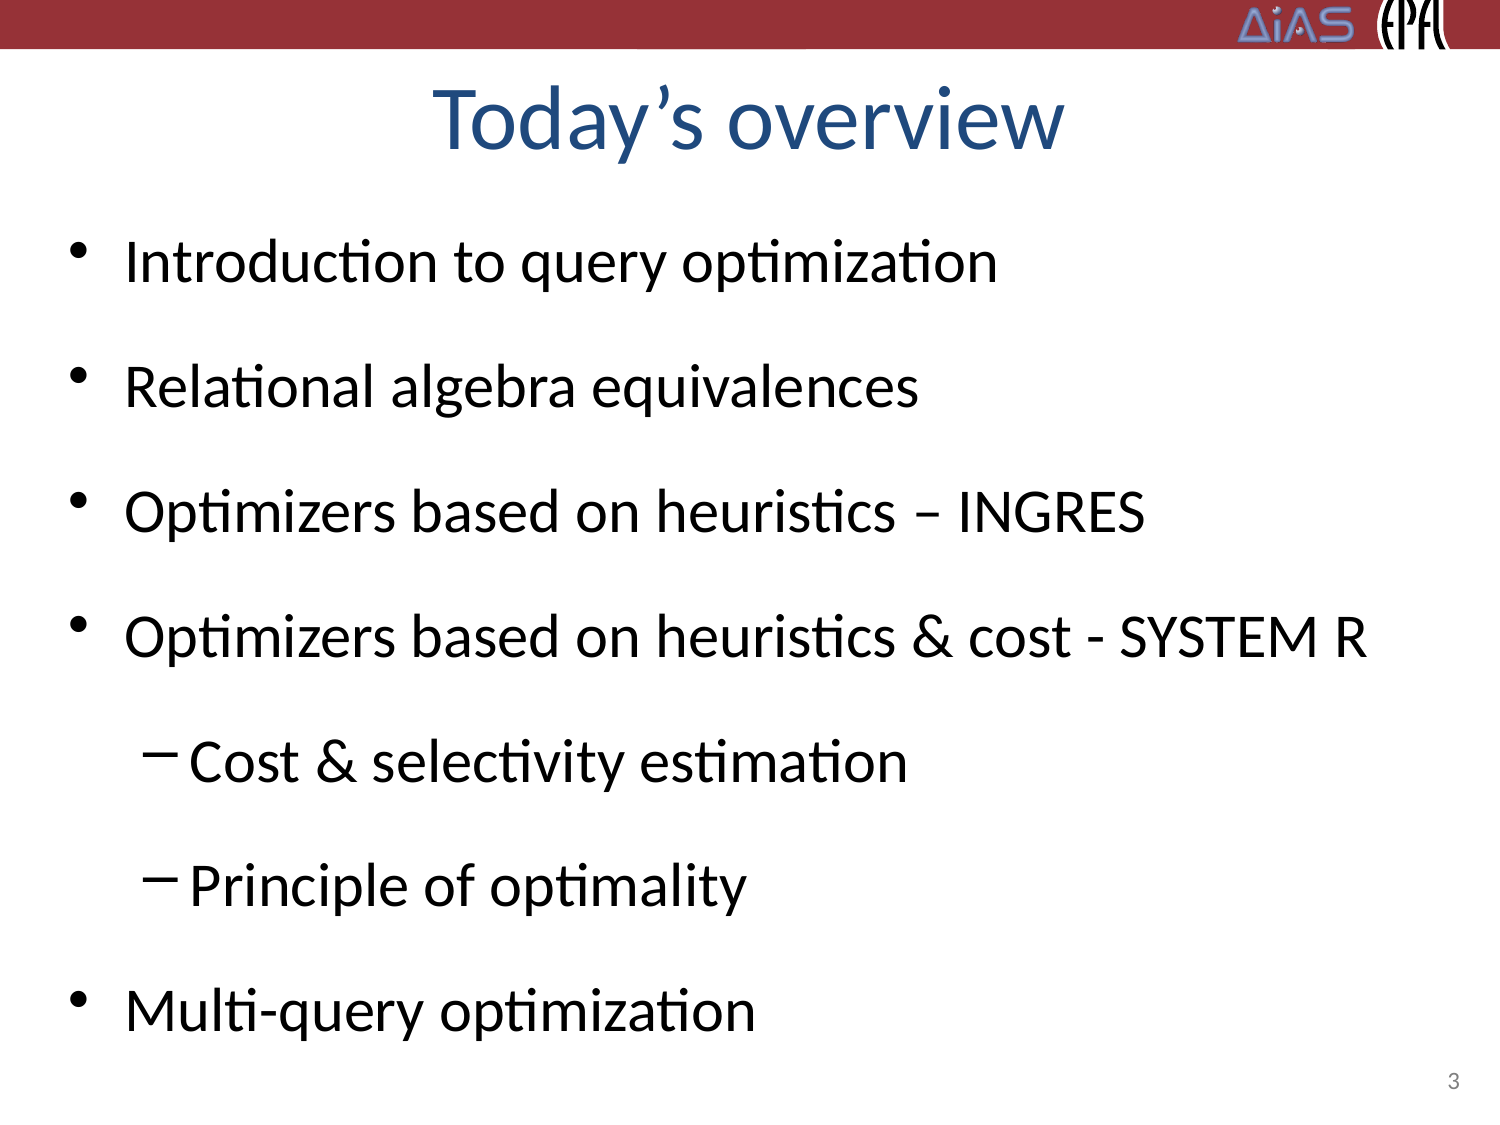

# Today’s overview
Introduction to query optimization
Relational algebra equivalences
Optimizers based on heuristics – INGRES
Optimizers based on heuristics & cost - SYSTEM R
Cost & selectivity estimation
Principle of optimality
Multi-query optimization
3